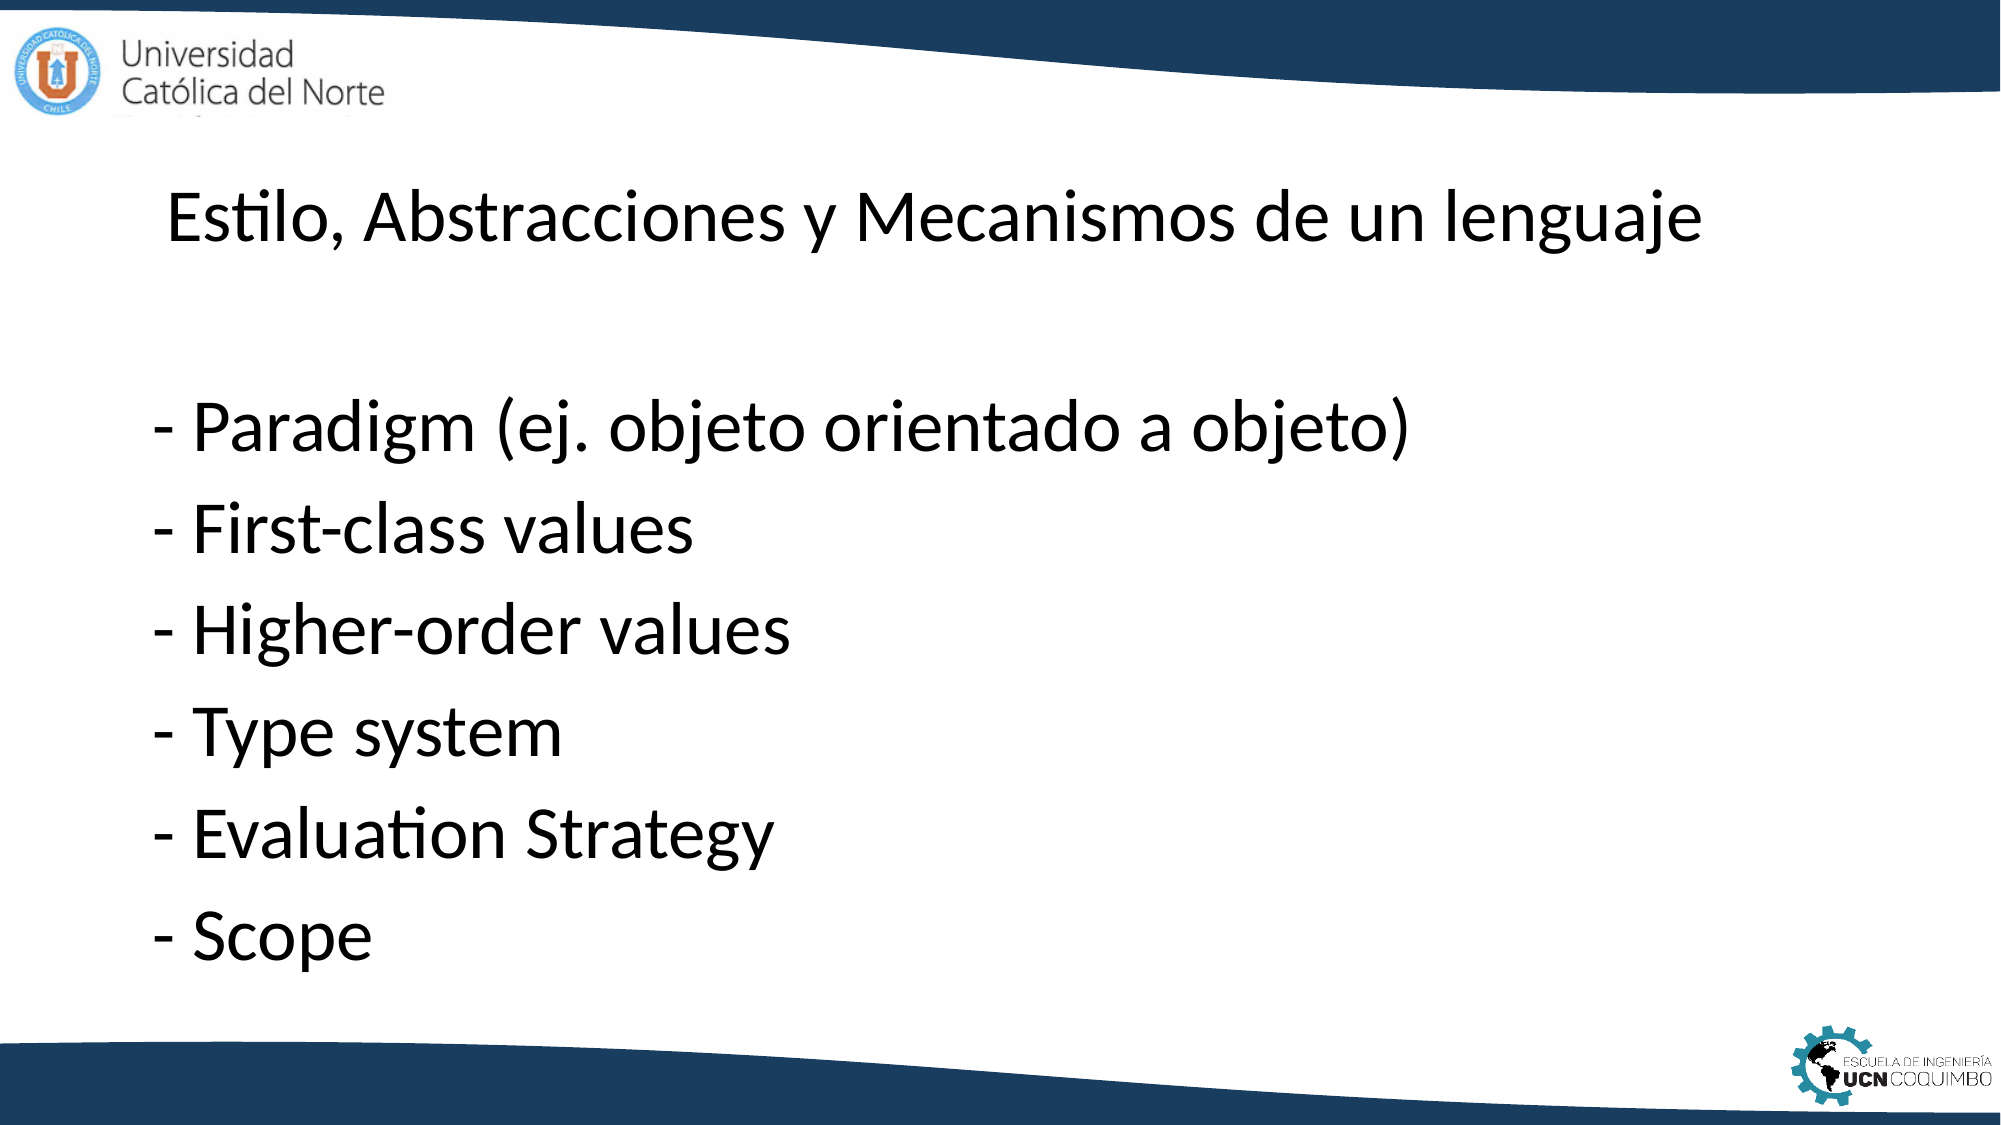

# Estilo, Abstracciones y Mecanismos de un lenguaje

- Paradigm (ej. objeto orientado a objeto)
- First-class values
- Higher-order values
- Type system
- Evaluation Strategy
- Scope